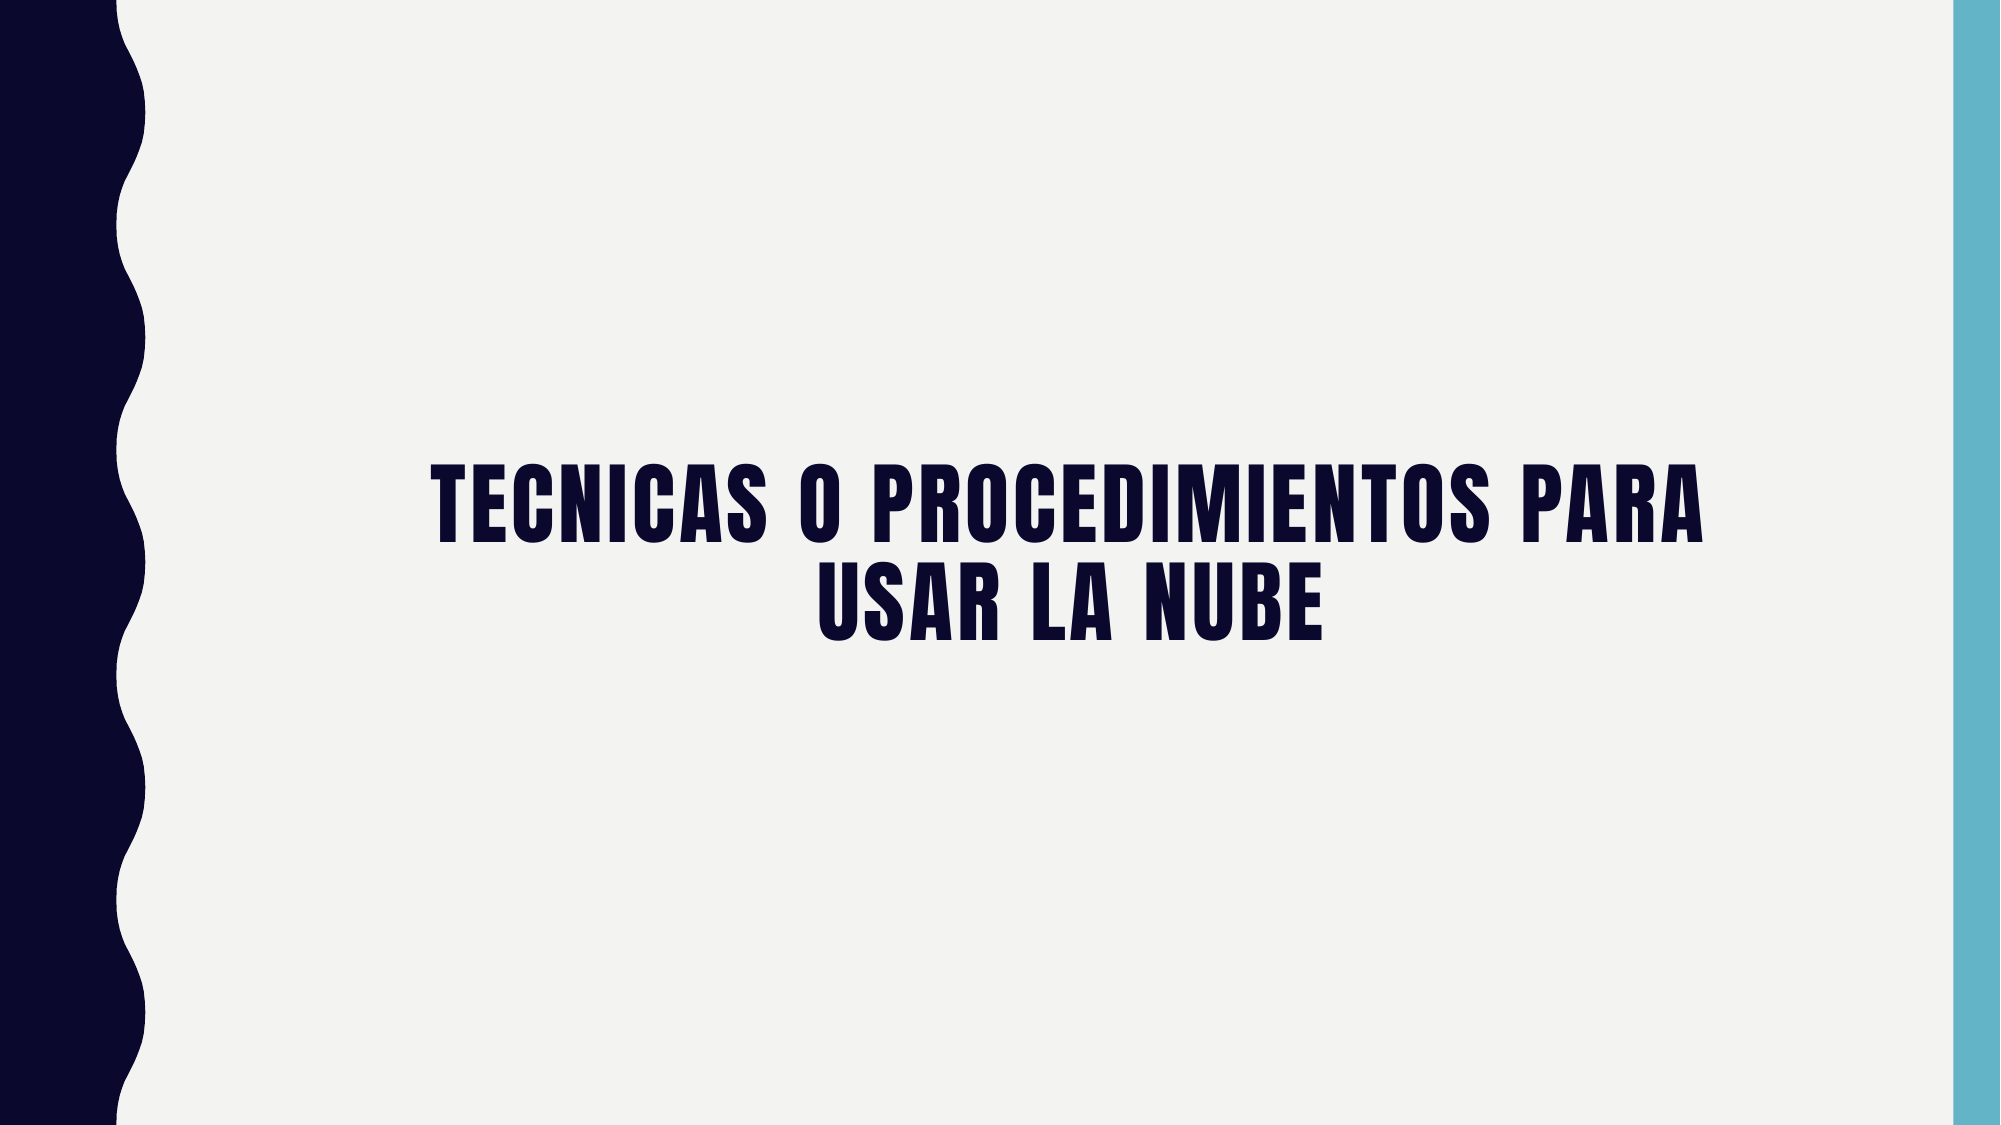

# TECNICAS O PROCEDIMIENTOS PARA USAR LA NUBE